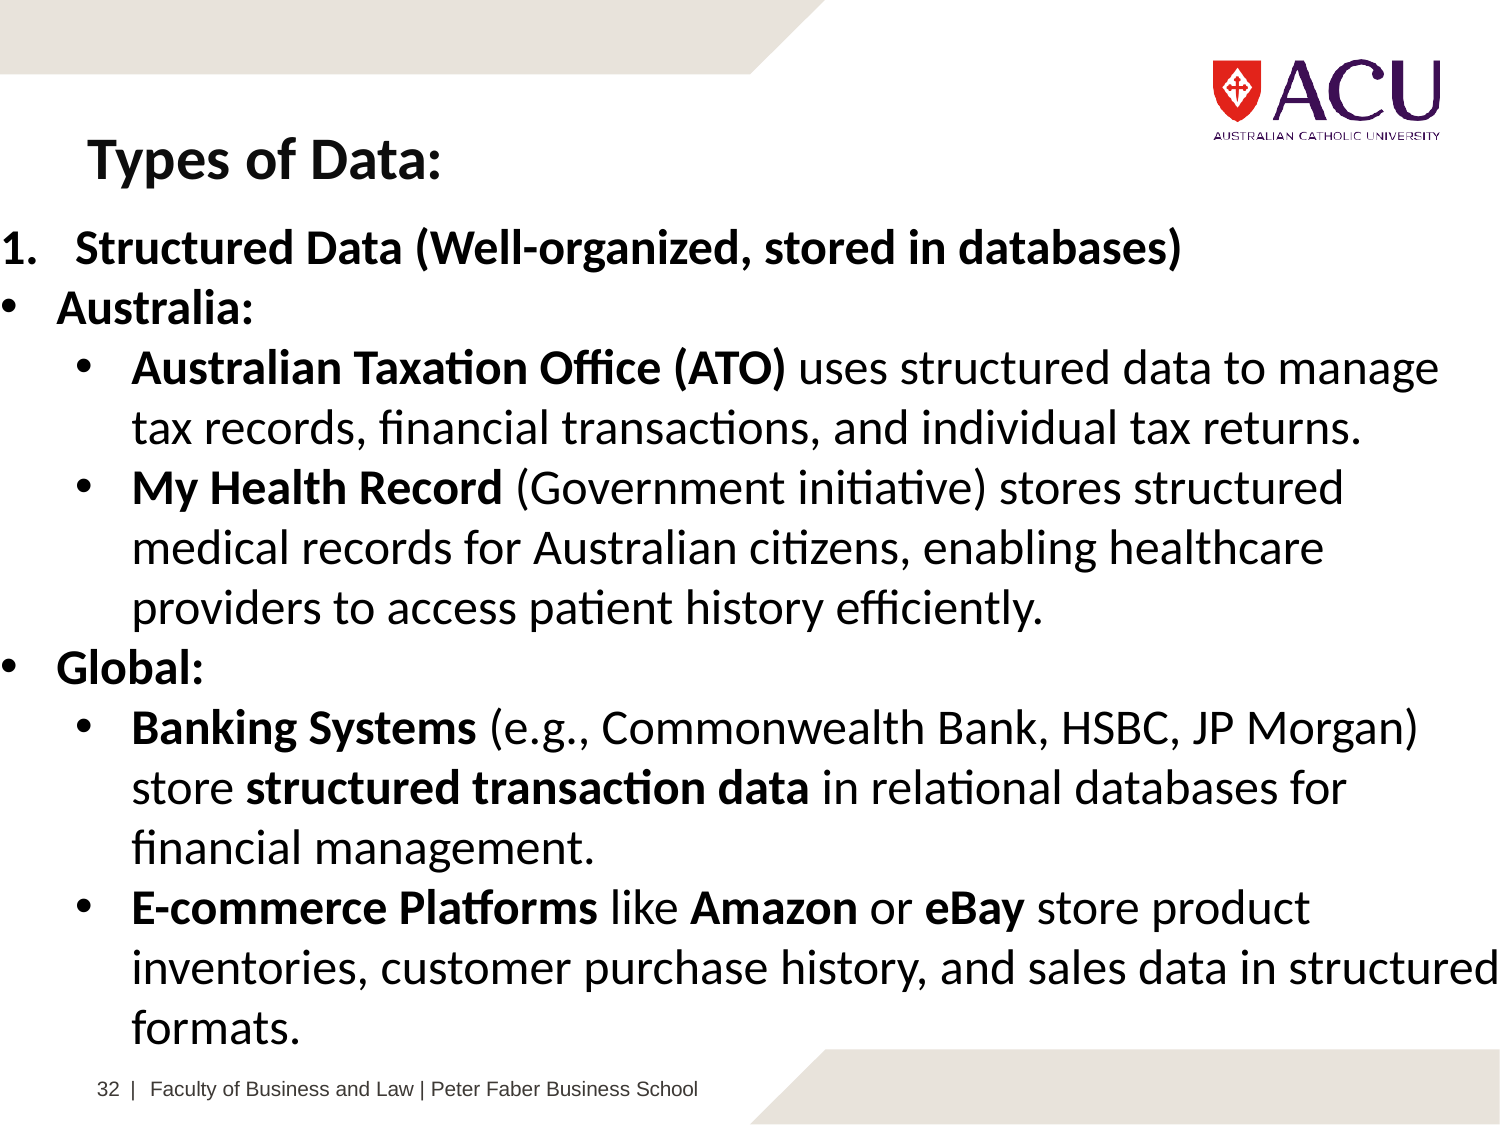

# Types of Data:
Structured Data (Well-organized, stored in databases)
Australia:
Australian Taxation Office (ATO) uses structured data to manage tax records, financial transactions, and individual tax returns.
My Health Record (Government initiative) stores structured medical records for Australian citizens, enabling healthcare providers to access patient history efficiently.
Global:
Banking Systems (e.g., Commonwealth Bank, HSBC, JP Morgan) store structured transaction data in relational databases for financial management.
E-commerce Platforms like Amazon or eBay store product inventories, customer purchase history, and sales data in structured formats.
32 | Faculty of Business and Law | Peter Faber Business School